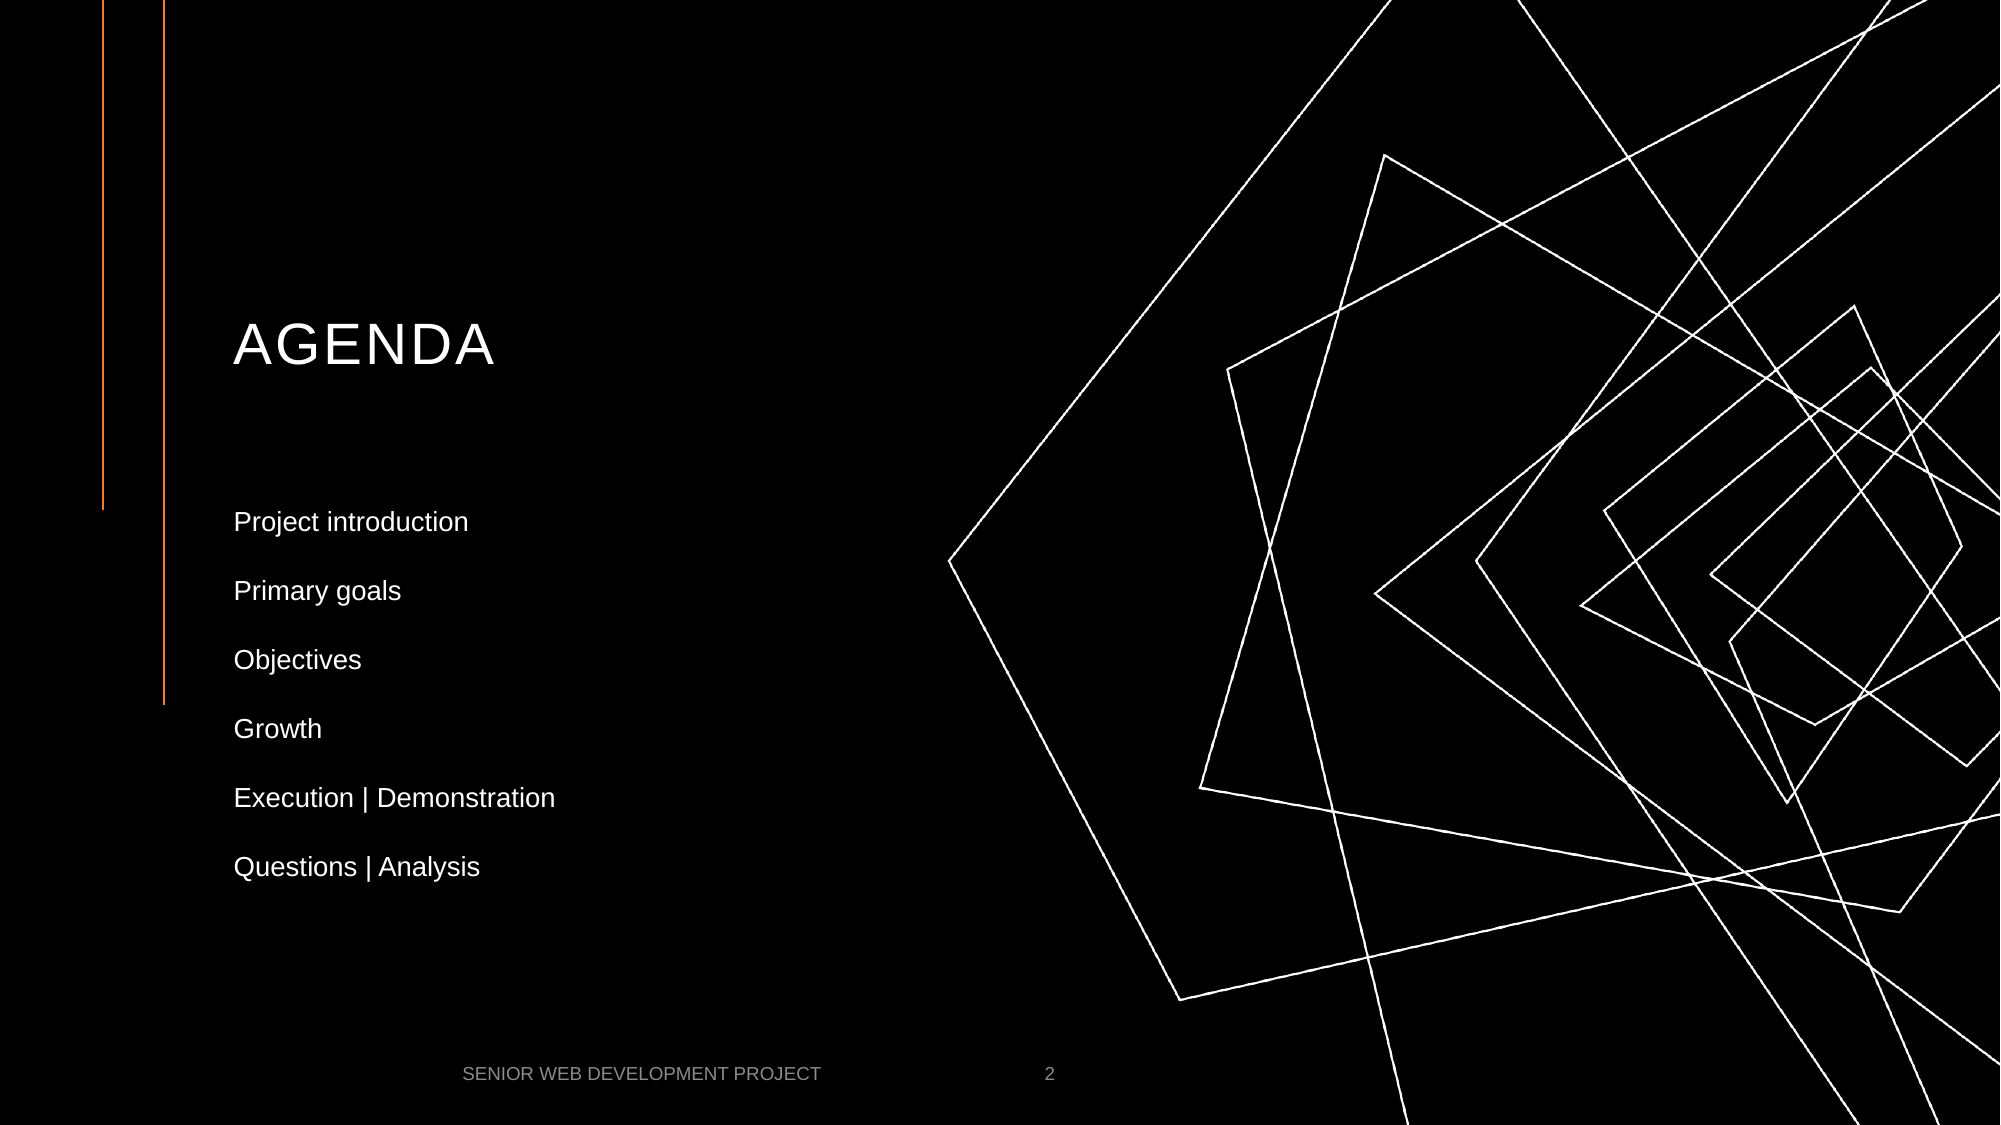

# AGENDA
Project introduction
Primary goals
Objectives
Growth
Execution | Demonstration
Questions | Analysis
SENIOR WEB DEVELOPMENT PROJECT
2